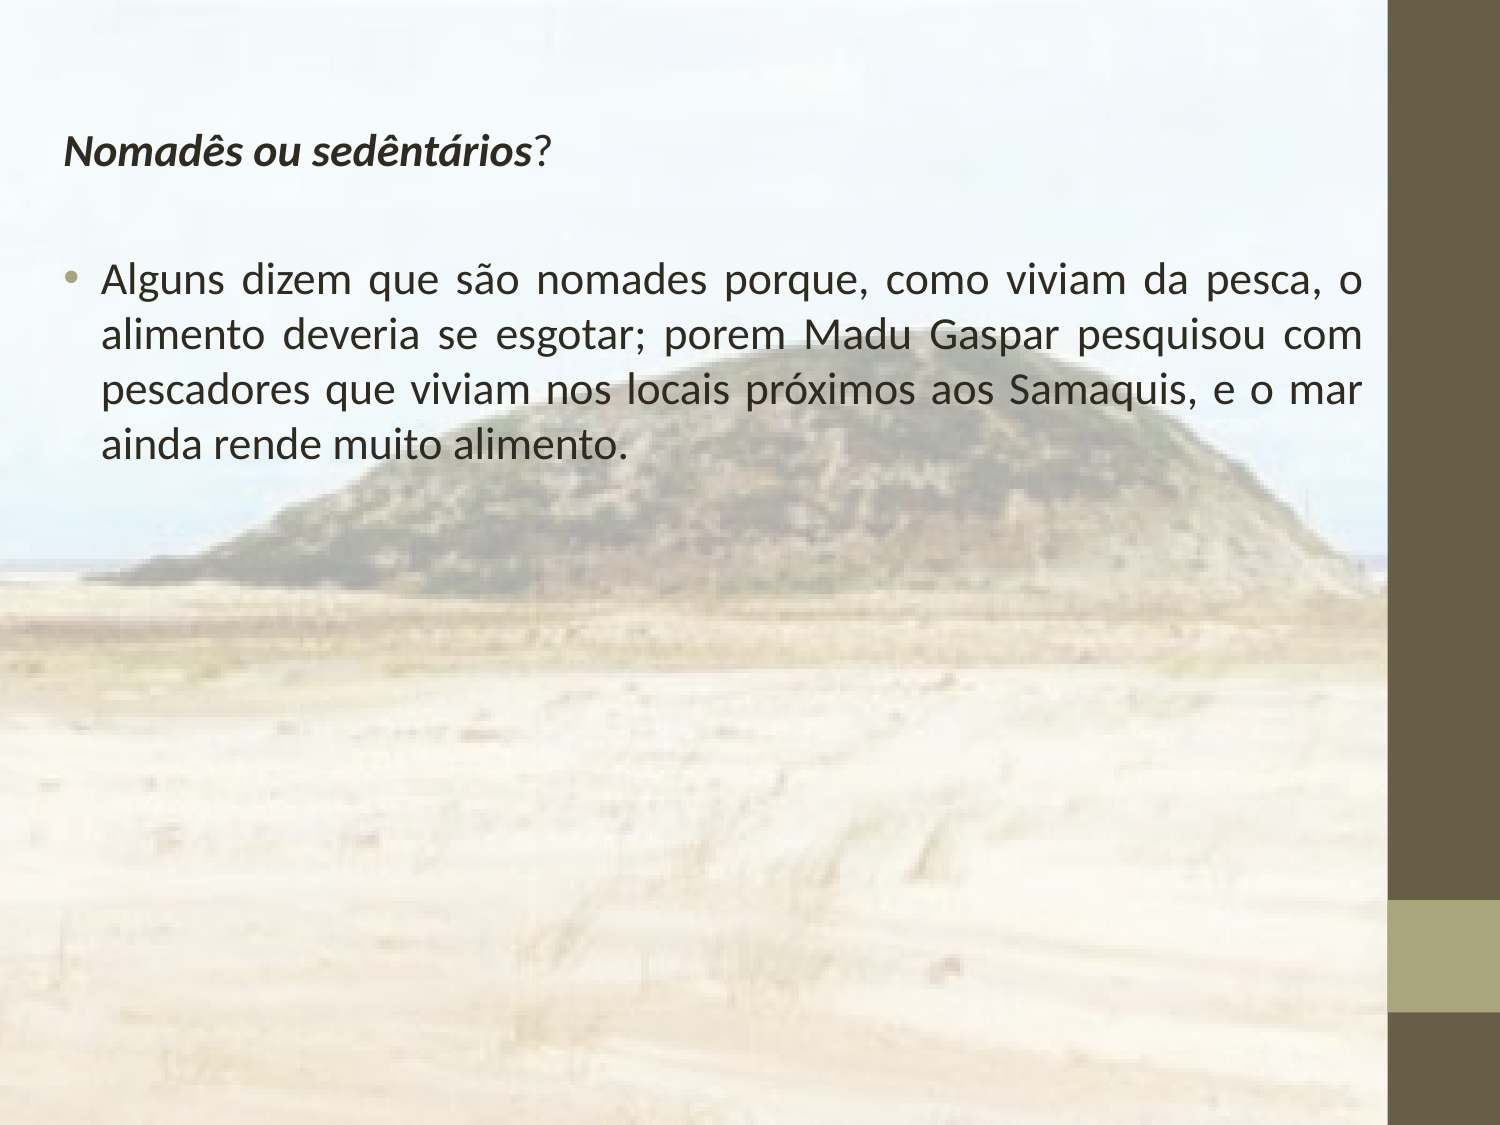

Nomadês ou sedêntários?

Alguns dizem que são nomades porque, como viviam da pesca, o alimento deveria se esgotar; porem Madu Gaspar pesquisou com pescadores que viviam nos locais próximos aos Samaquis, e o mar ainda rende muito alimento.